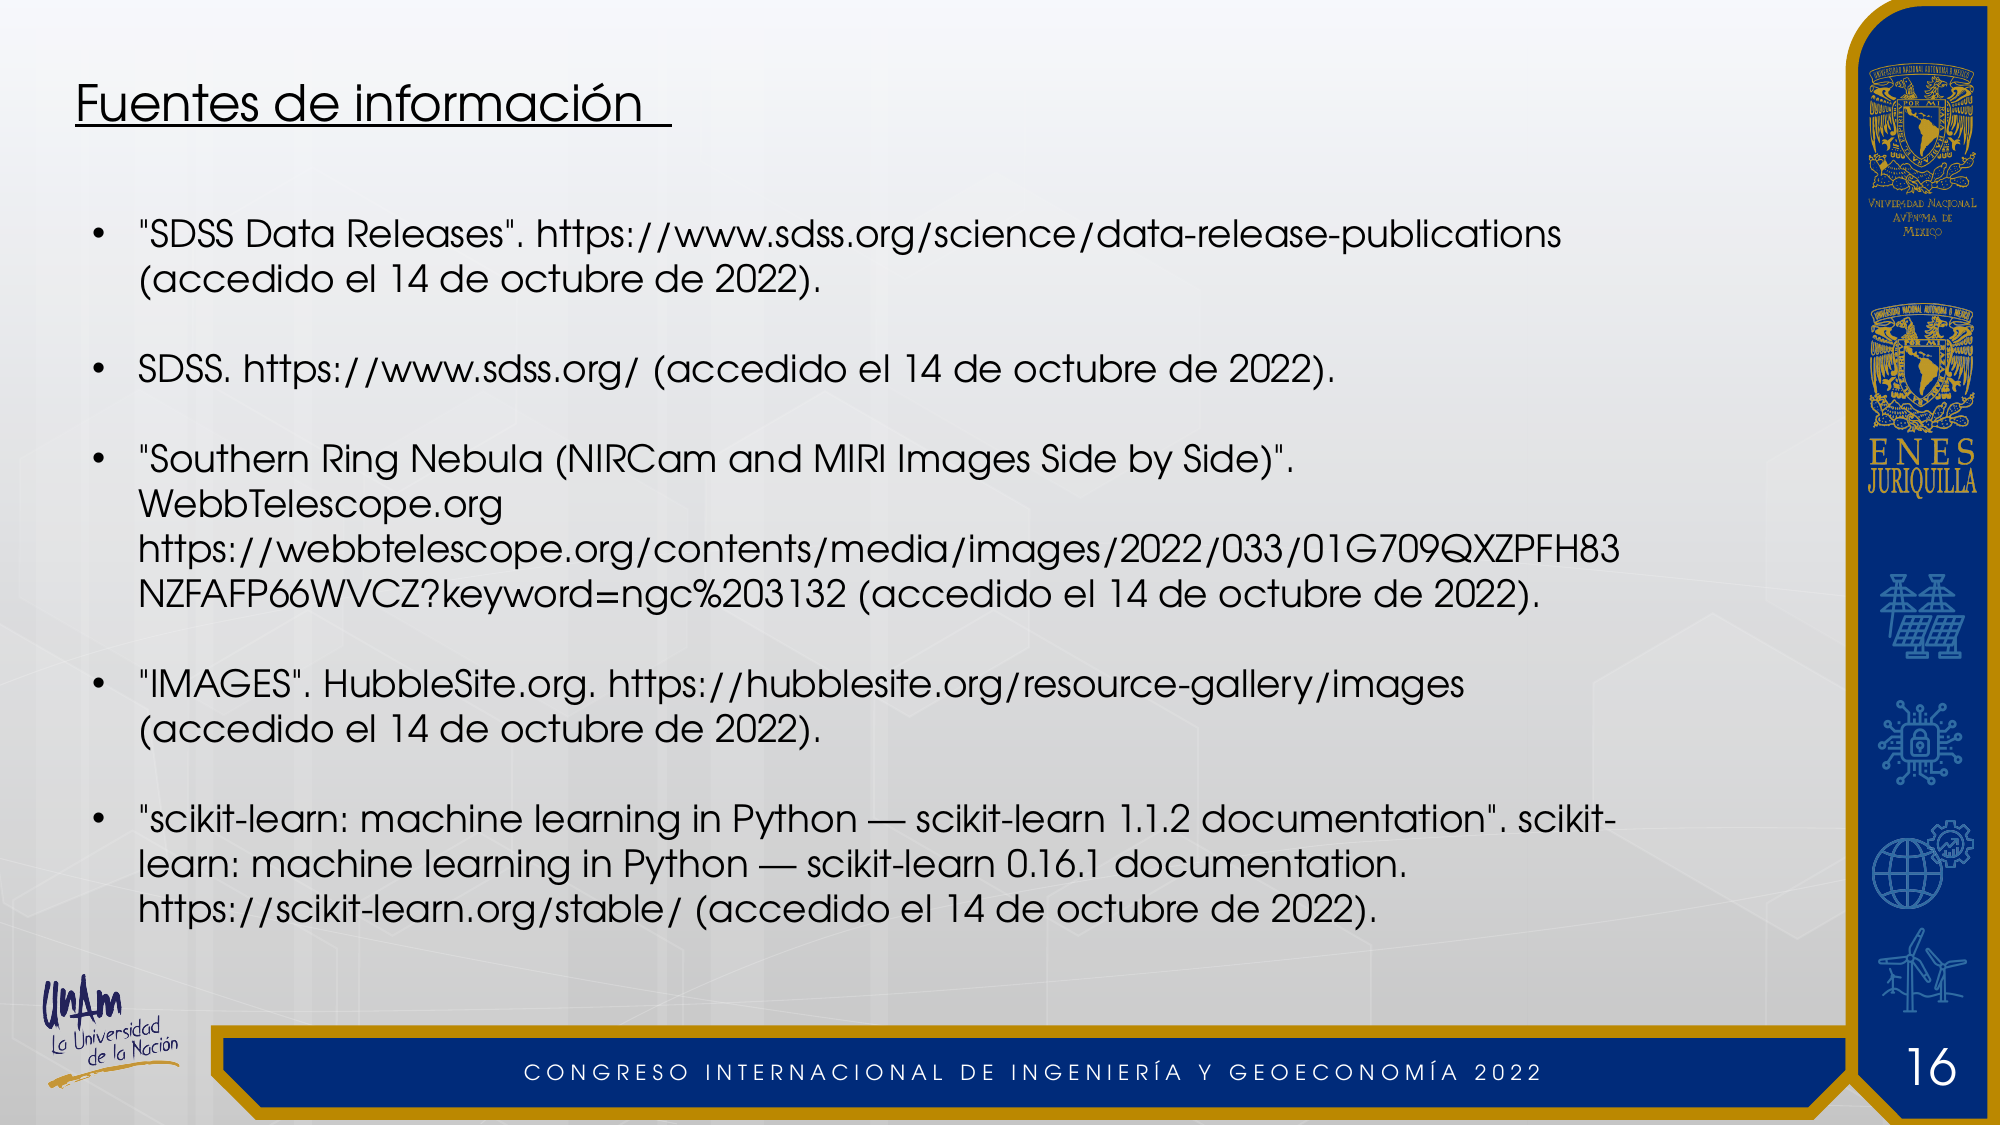

# Fuentes de información
"SDSS Data Releases". https://www.sdss.org/science/data-release-publications (accedido el 14 de octubre de 2022).

SDSS. https://www.sdss.org/ (accedido el 14 de octubre de 2022).

"Southern Ring Nebula (NIRCam and MIRI Images Side by Side)". WebbTelescope.org https://webbtelescope.org/contents/media/images/2022/033/01G709QXZPFH83NZFAFP66WVCZ?keyword=ngc%203132 (accedido el 14 de octubre de 2022).

"IMAGES". HubbleSite.org. https://hubblesite.org/resource-gallery/images (accedido el 14 de octubre de 2022).

"scikit-learn: machine learning in Python — scikit-learn 1.1.2 documentation". scikit-learn: machine learning in Python — scikit-learn 0.16.1 documentation. https://scikit-learn.org/stable/ (accedido el 14 de octubre de 2022).

CONGRESO INTERNACIONAL DE INGENIERÍA Y GEOECONOMÍA 2022